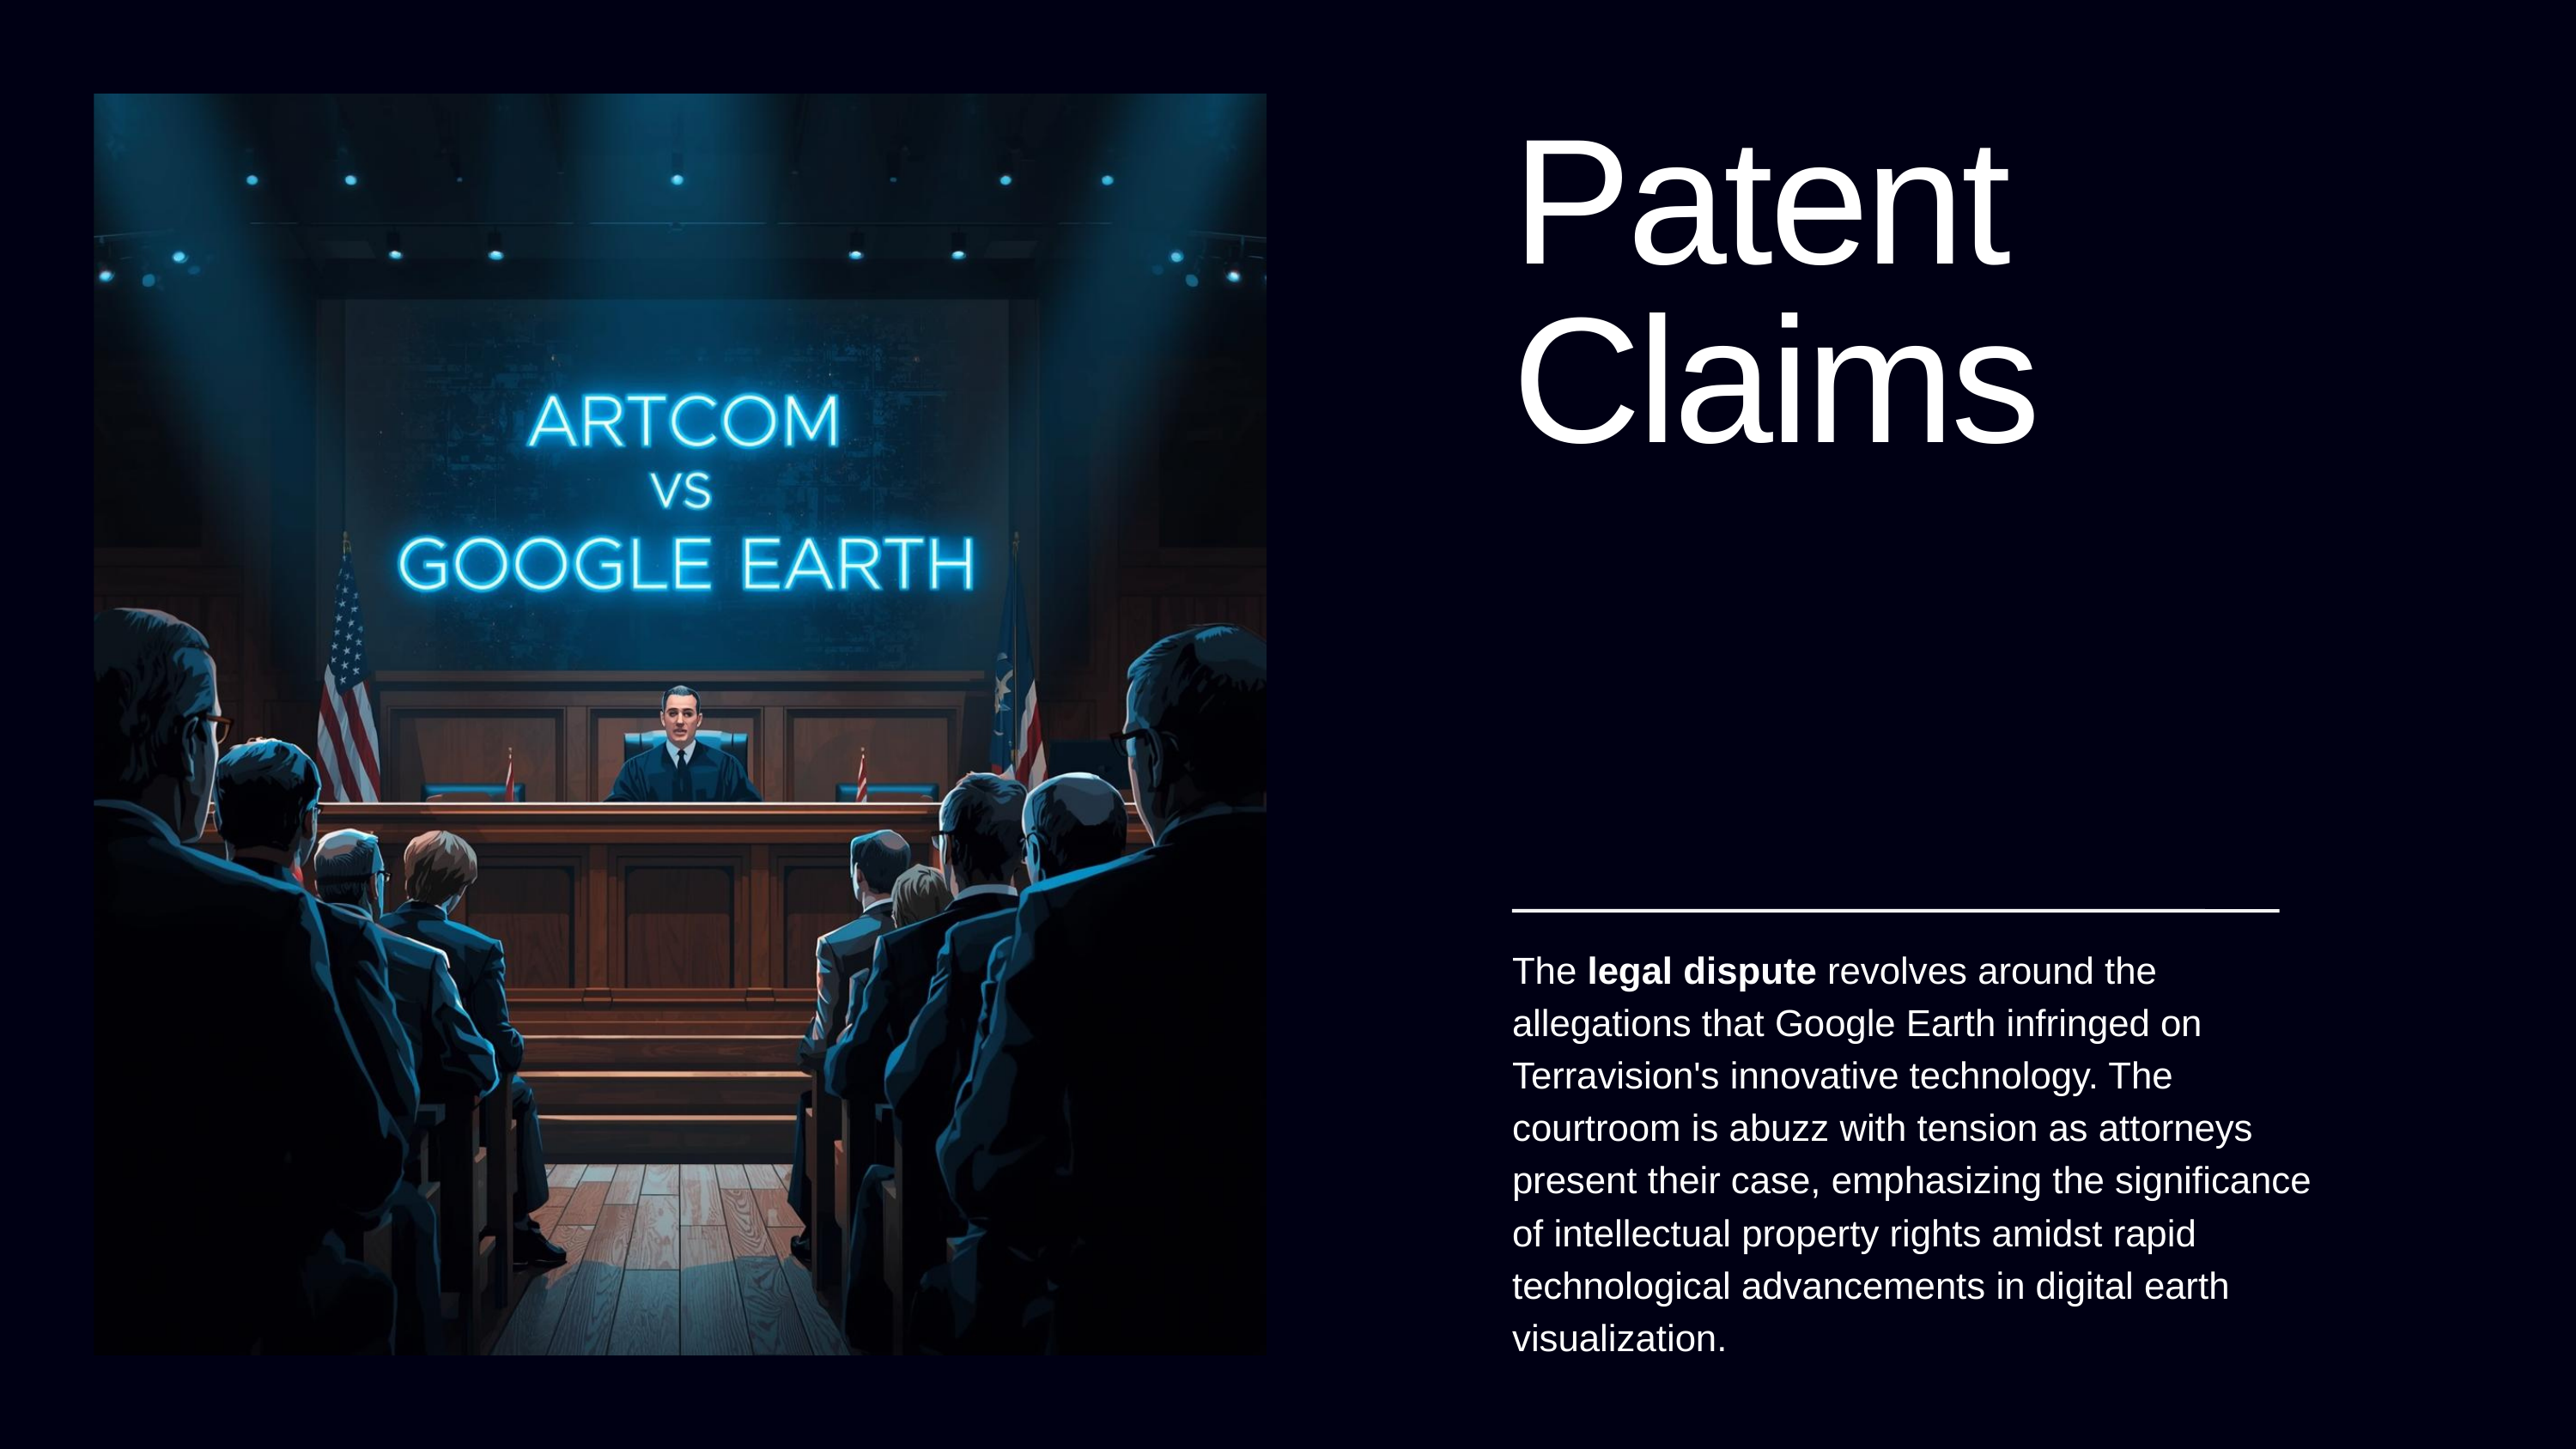

Patent Claims

The legal dispute revolves around the allegations that Google Earth infringed on Terravision's innovative technology. The courtroom is abuzz with tension as attorneys present their case, emphasizing the significance of intellectual property rights amidst rapid technological advancements in digital earth visualization.